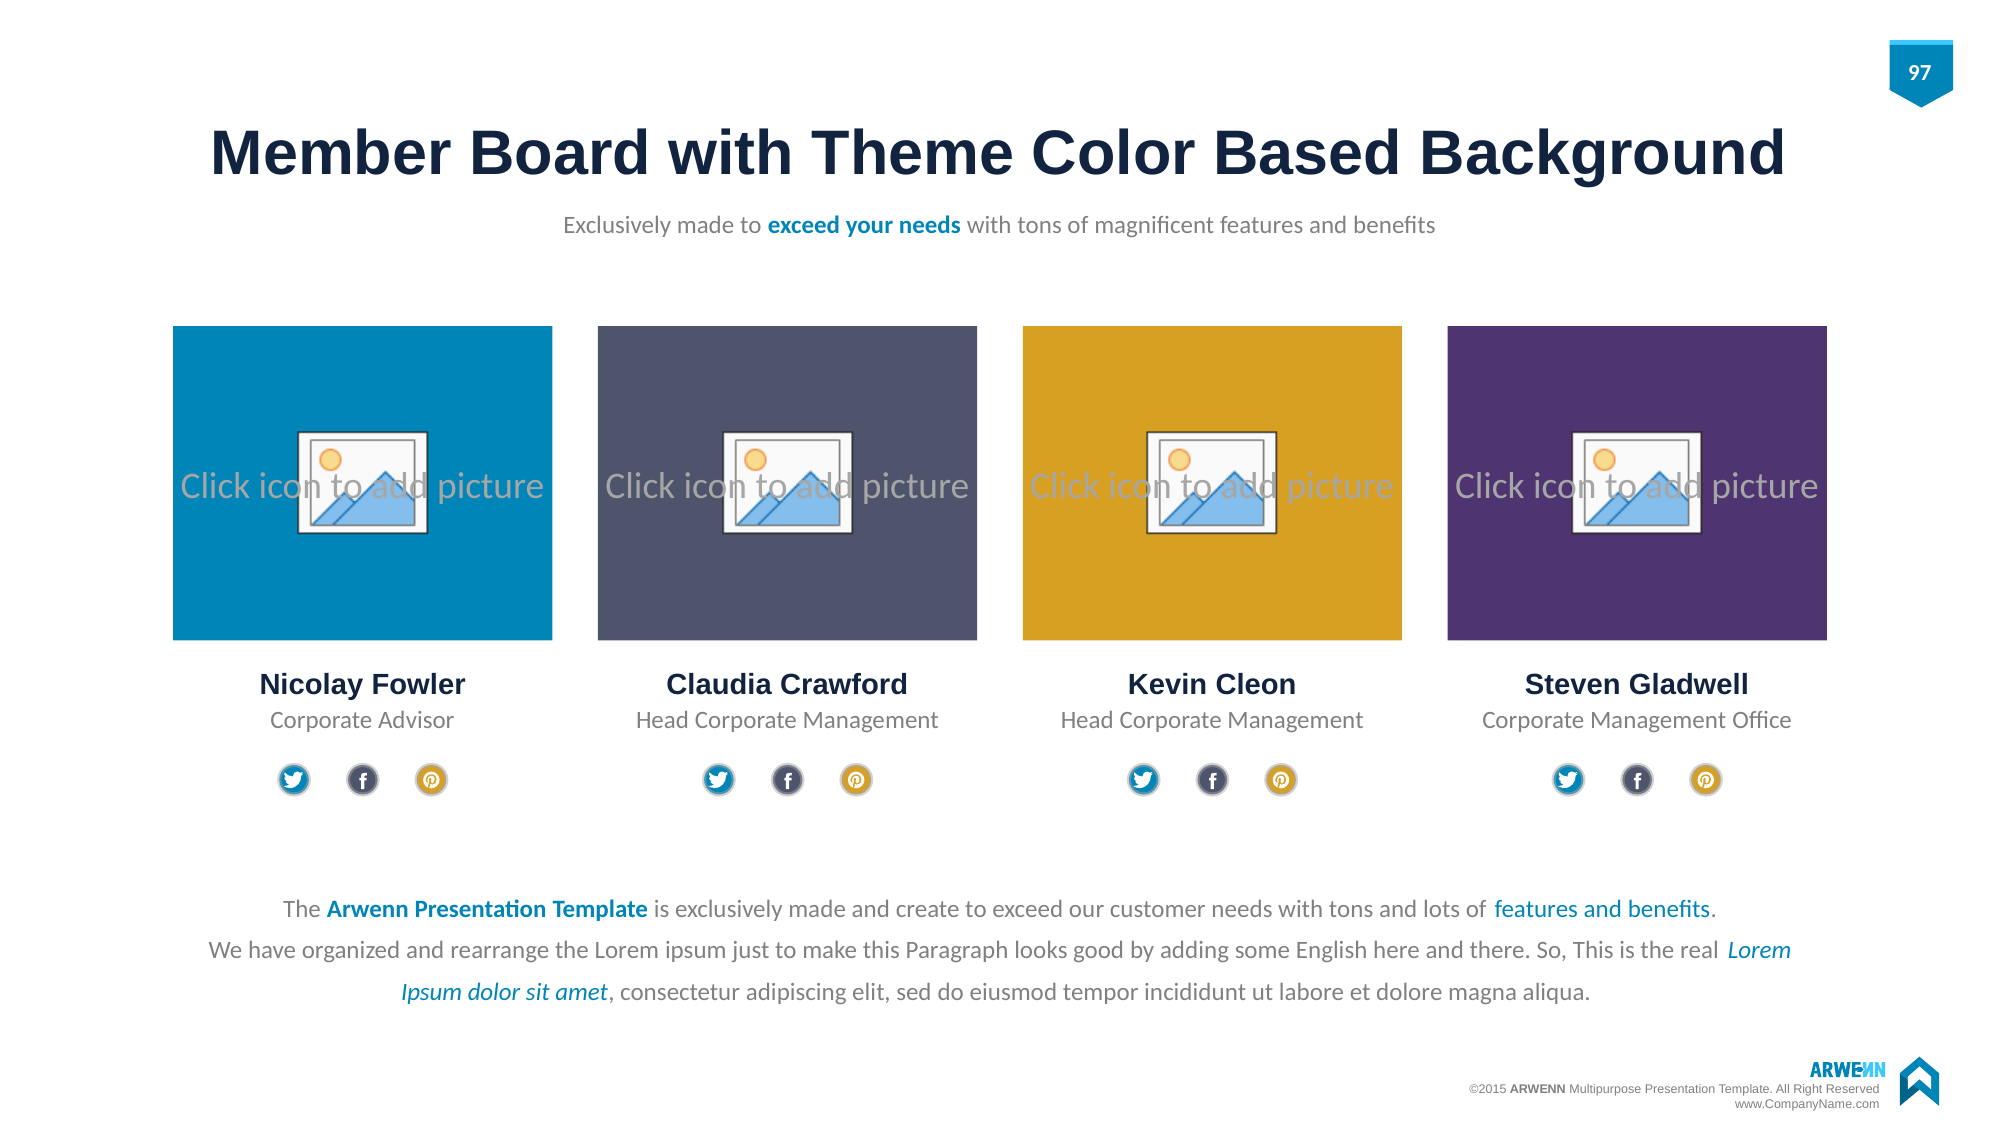

# Member Board with Theme Color Based Background
Exclusively made to exceed your needs with tons of magnificent features and benefits

Nicolay Fowler
Corporate Advisor
Claudia Crawford
Head Corporate Management
Kevin Cleon
Head Corporate Management
Steven Gladwell
Corporate Management Office

The Arwenn Presentation Template is exclusively made and create to exceed our customer needs with tons and lots of features and benefits.
We have organized and rearrange the Lorem ipsum just to make this Paragraph looks good by adding some English here and there. So, This is the real Lorem Ipsum dolor sit amet, consectetur adipiscing elit, sed do eiusmod tempor incididunt ut labore et dolore magna aliqua.